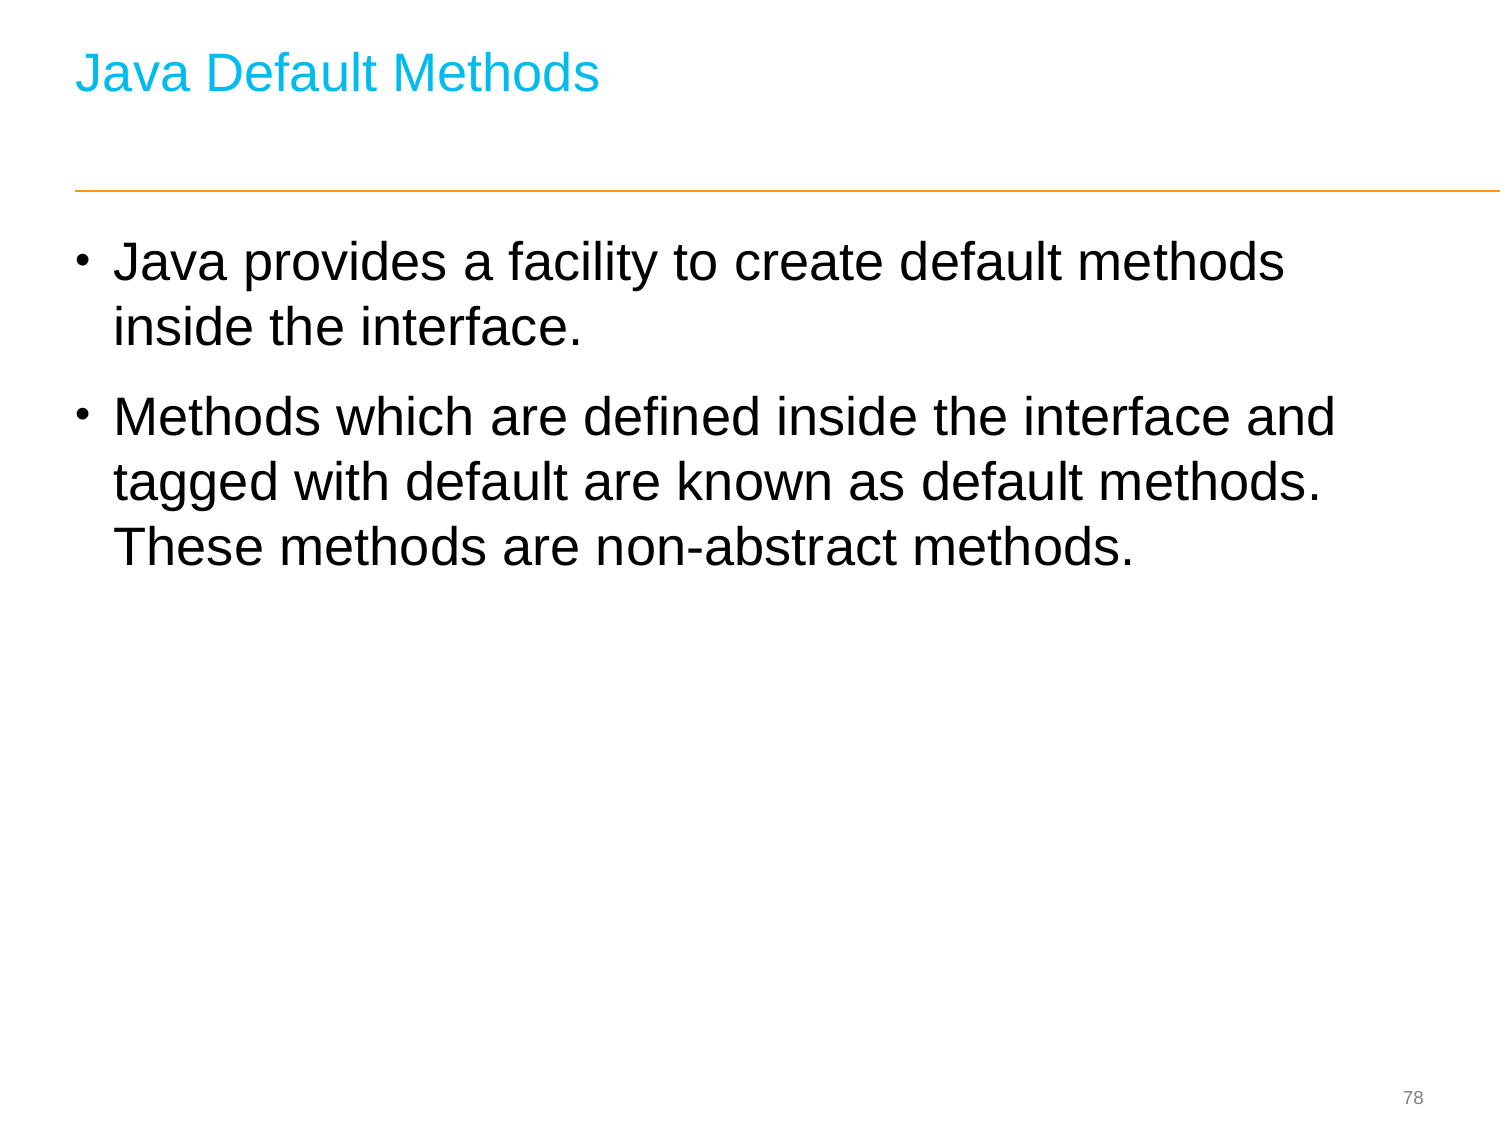

# Java Default Methods
Java provides a facility to create default methods inside the interface.
Methods which are defined inside the interface and tagged with default are known as default methods. These methods are non-abstract methods.